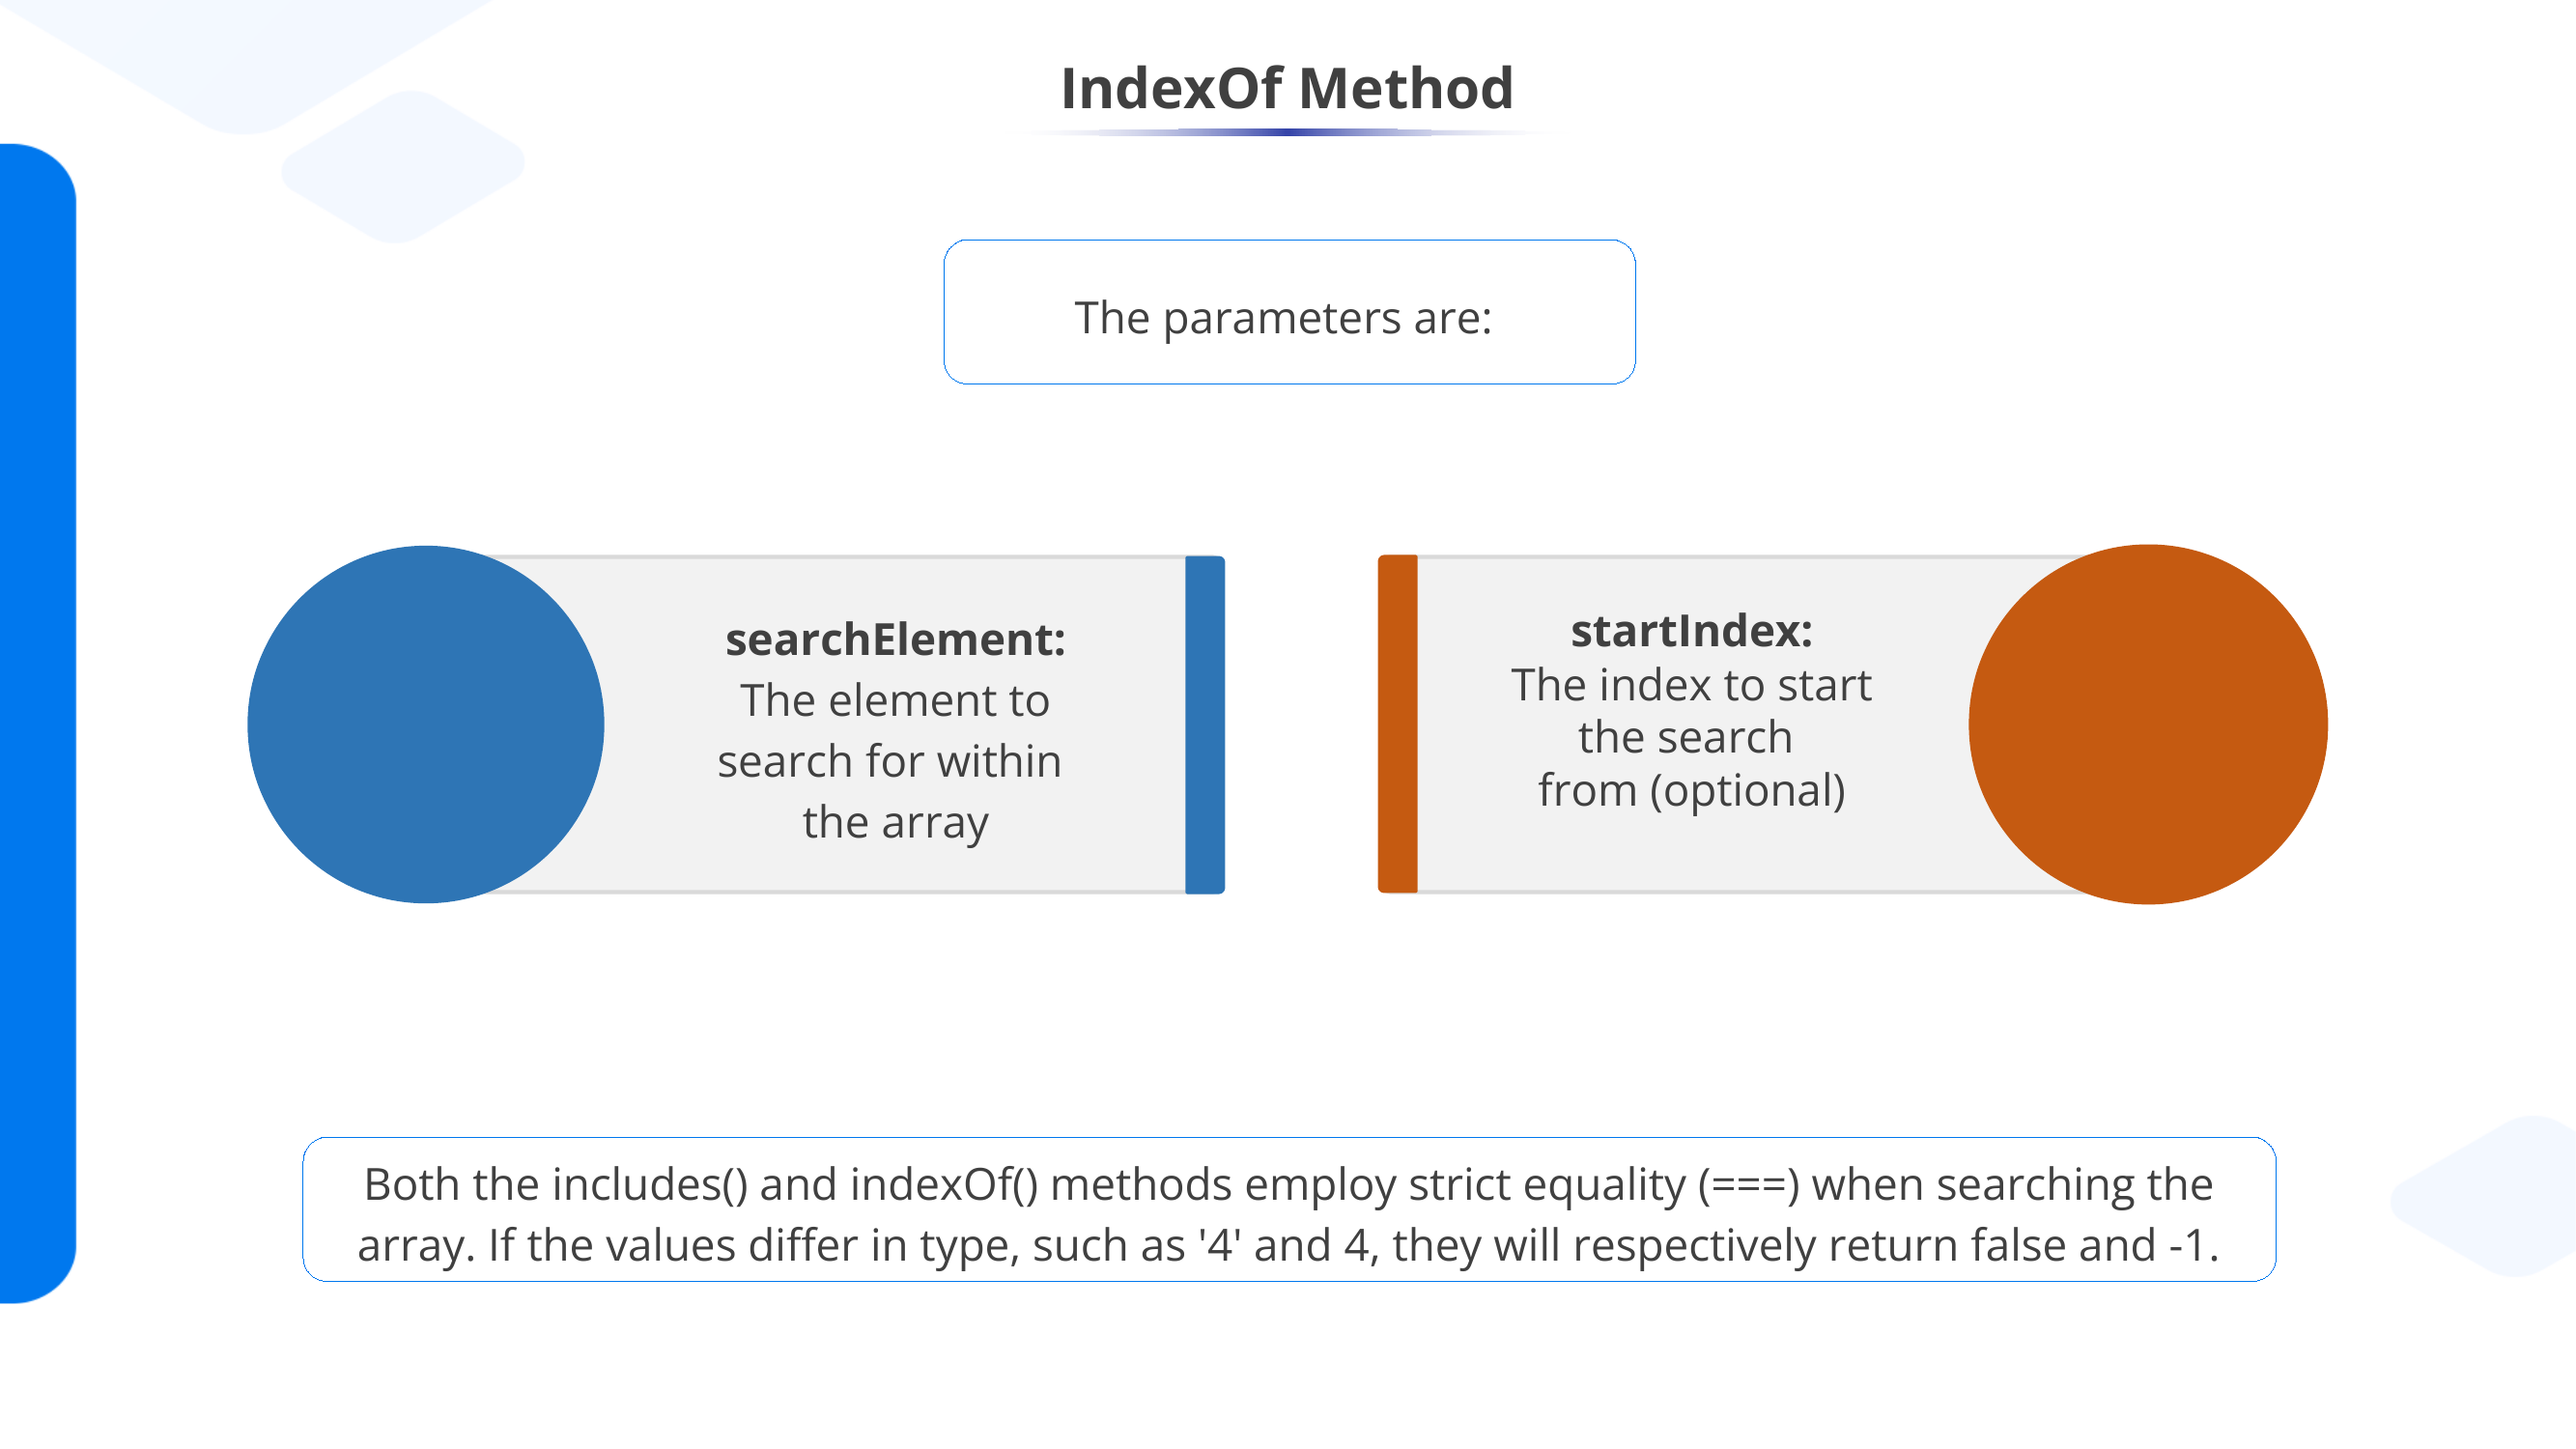

# IndexOf Method

The parameters are:

searchElement:
The element to search for within
the array
startIndex:
The index to start the search
from (optional)

Both the includes() and indexOf() methods employ strict equality (===) when searching the array. If the values differ in type, such as '4' and 4, they will respectively return false and -1.